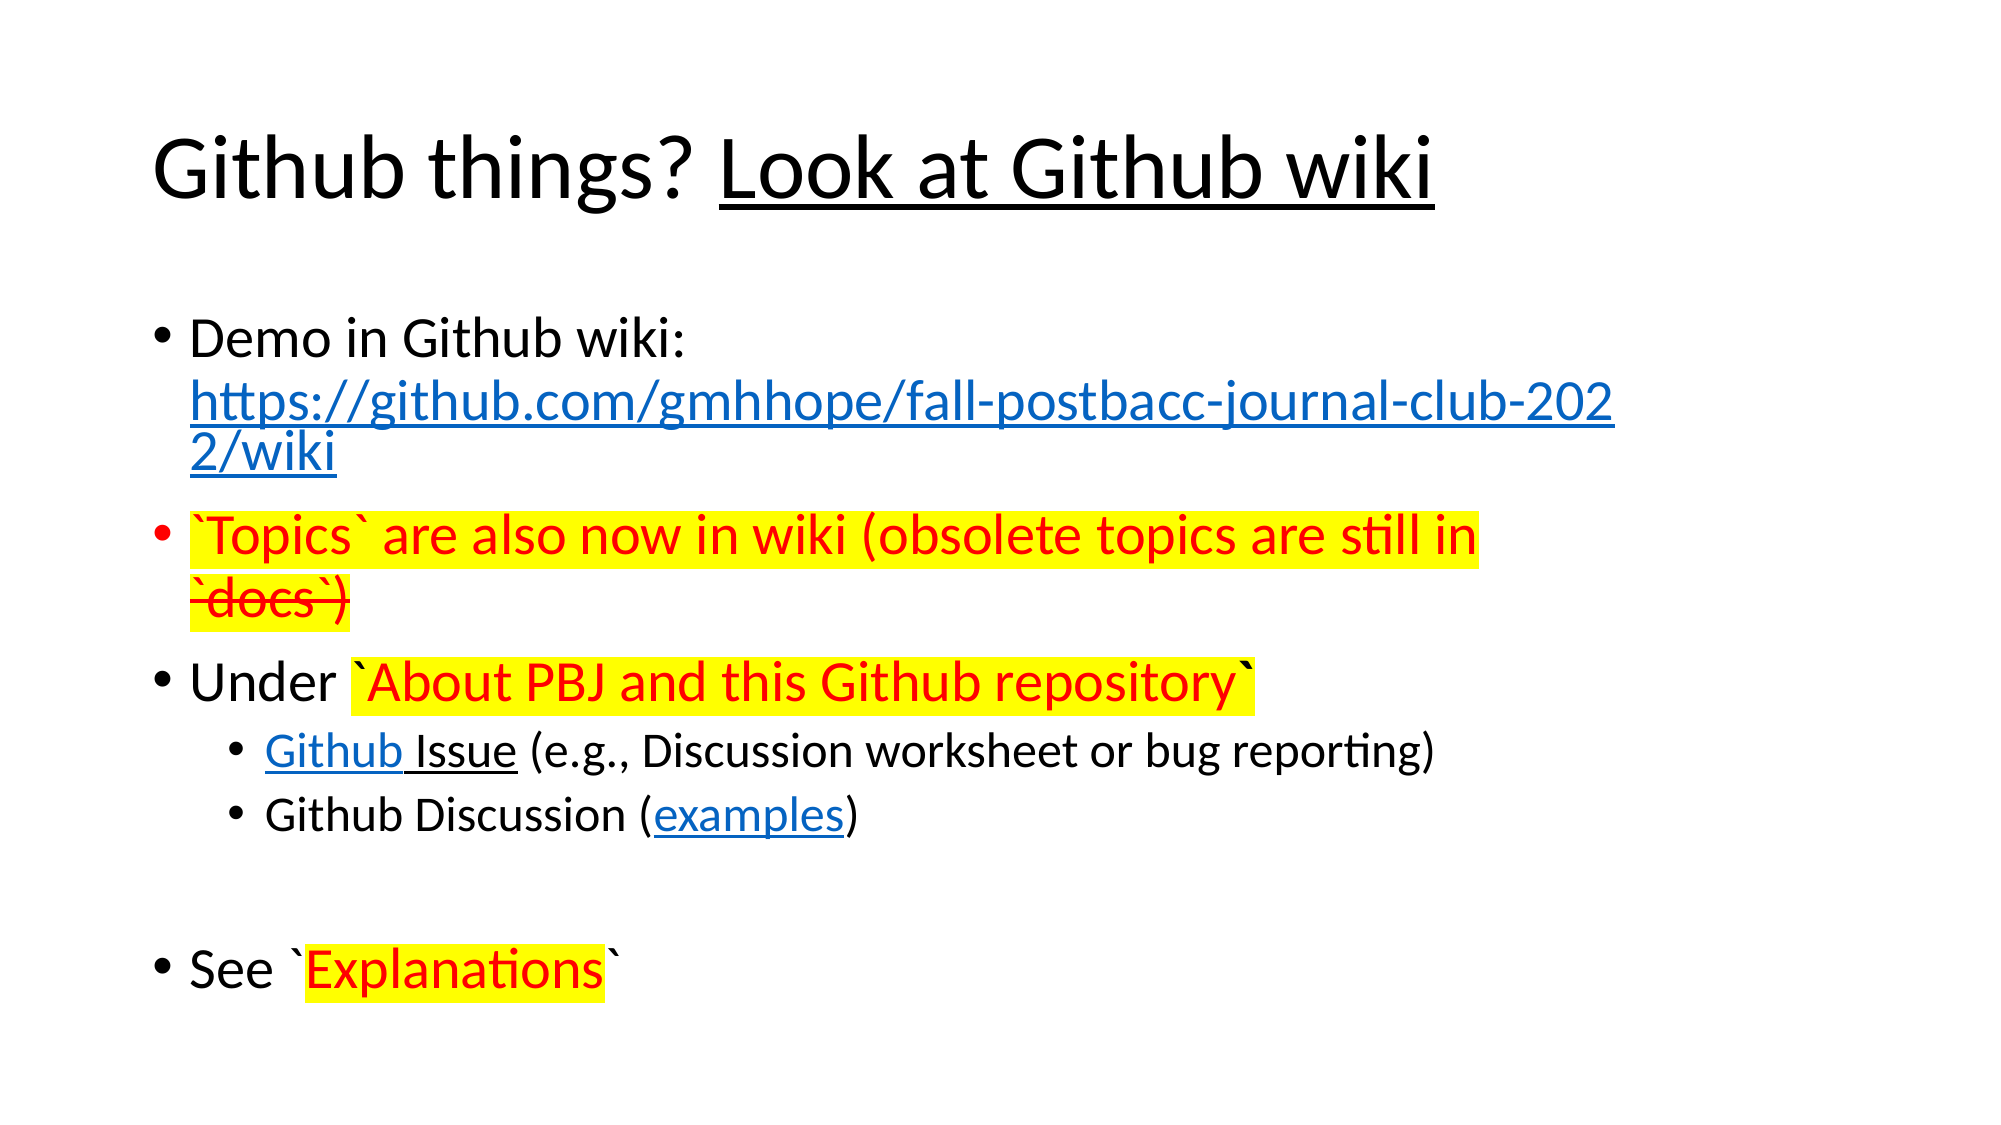

# Github things? Look at Github wiki
Demo in Github wiki: https://github.com/gmhhope/fall-postbacc-journal-club-2022/wiki
`Topics` are also now in wiki (obsolete topics are still in `docs`)
Under `About PBJ and this Github repository`
Github Issue (e.g., Discussion worksheet or bug reporting)
Github Discussion (examples)

See `Explanations`